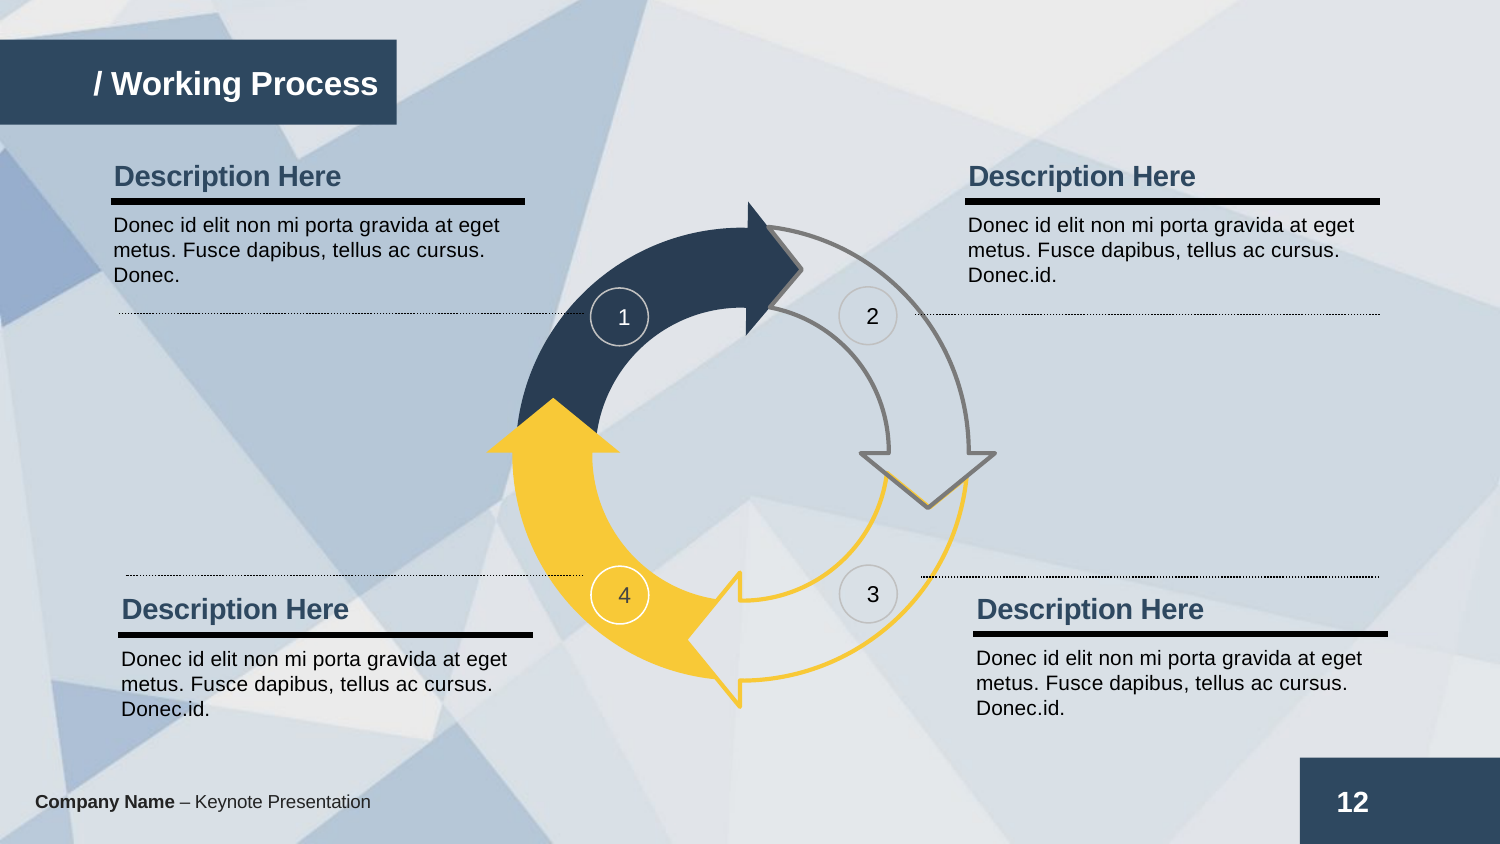

/ Working Process
Description Here
Description Here

Donec id elit non mi porta gravida at eget metus. Fusce dapibus, tellus ac cursus. Donec.
Donec id elit non mi porta gravida at eget metus. Fusce dapibus, tellus ac cursus. Donec.id.

2

1

3

4
Description Here
Description Here
Donec id elit non mi porta gravida at eget metus. Fusce dapibus, tellus ac cursus. Donec.id.
Donec id elit non mi porta gravida at eget metus. Fusce dapibus, tellus ac cursus. Donec.id.

12
Company Name – Keynote Presentation